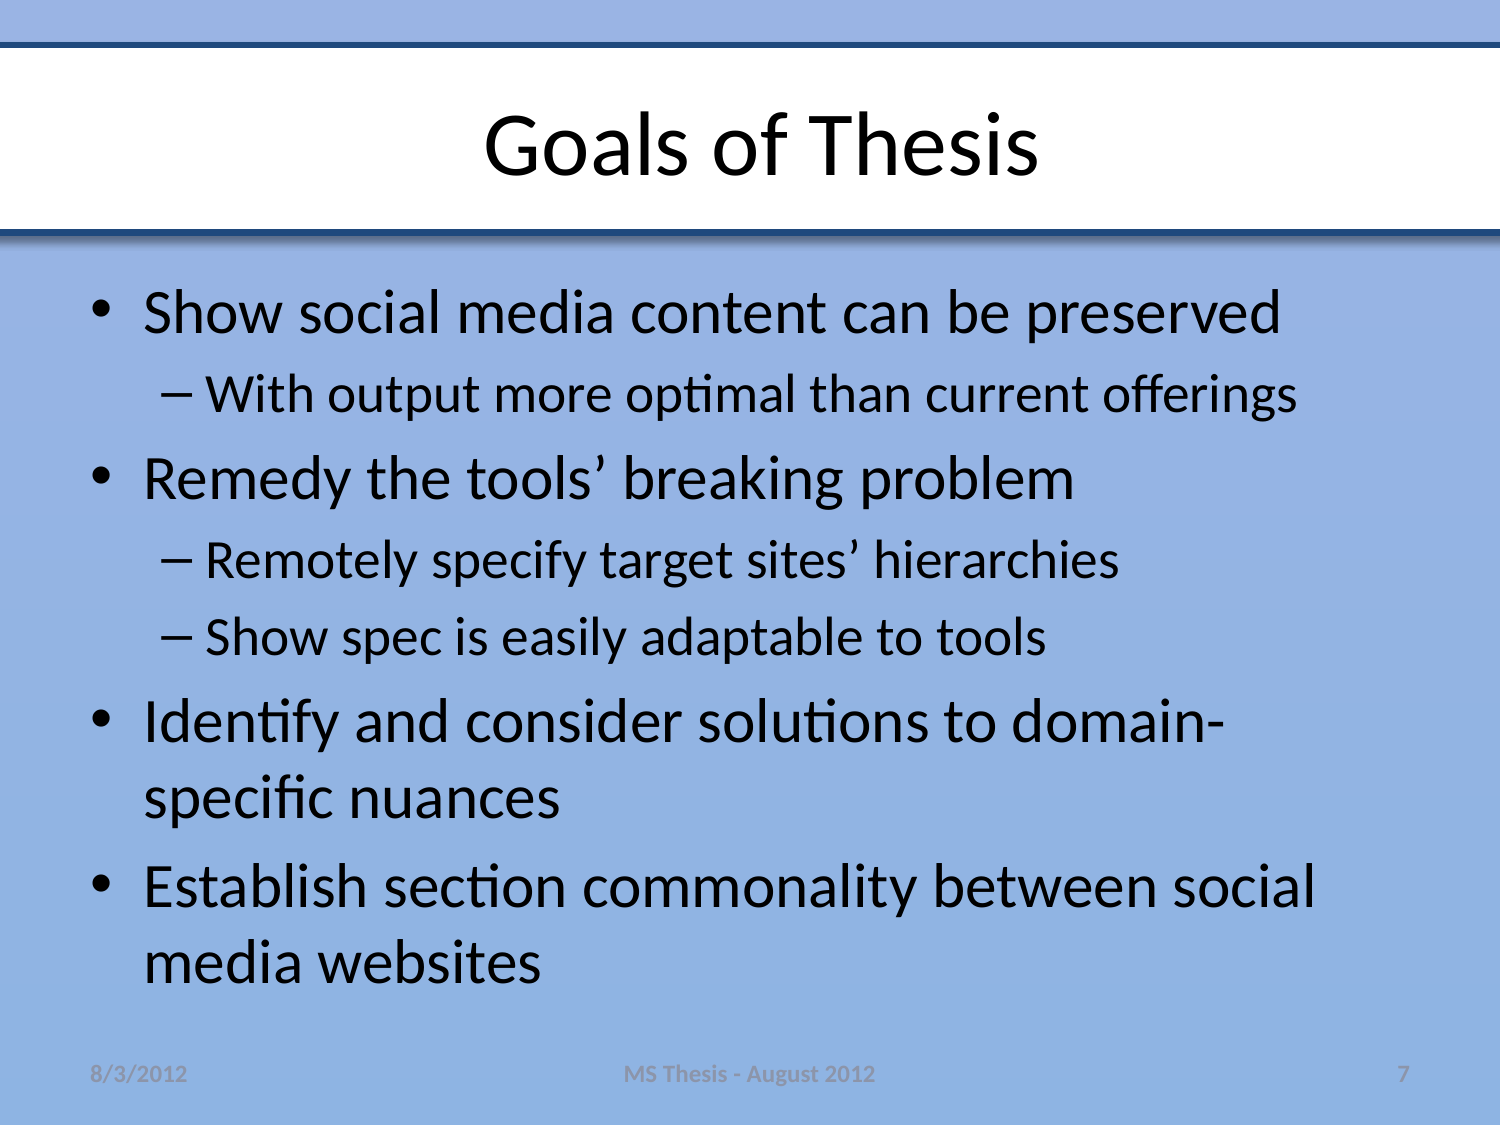

# Goals of Thesis
Show social media content can be preserved
With output more optimal than current offerings
Remedy the tools’ breaking problem
Remotely specify target sites’ hierarchies
Show spec is easily adaptable to tools
Identify and consider solutions to domain-specific nuances
Establish section commonality between social media websites

8/3/2012
MS Thesis - August 2012
7